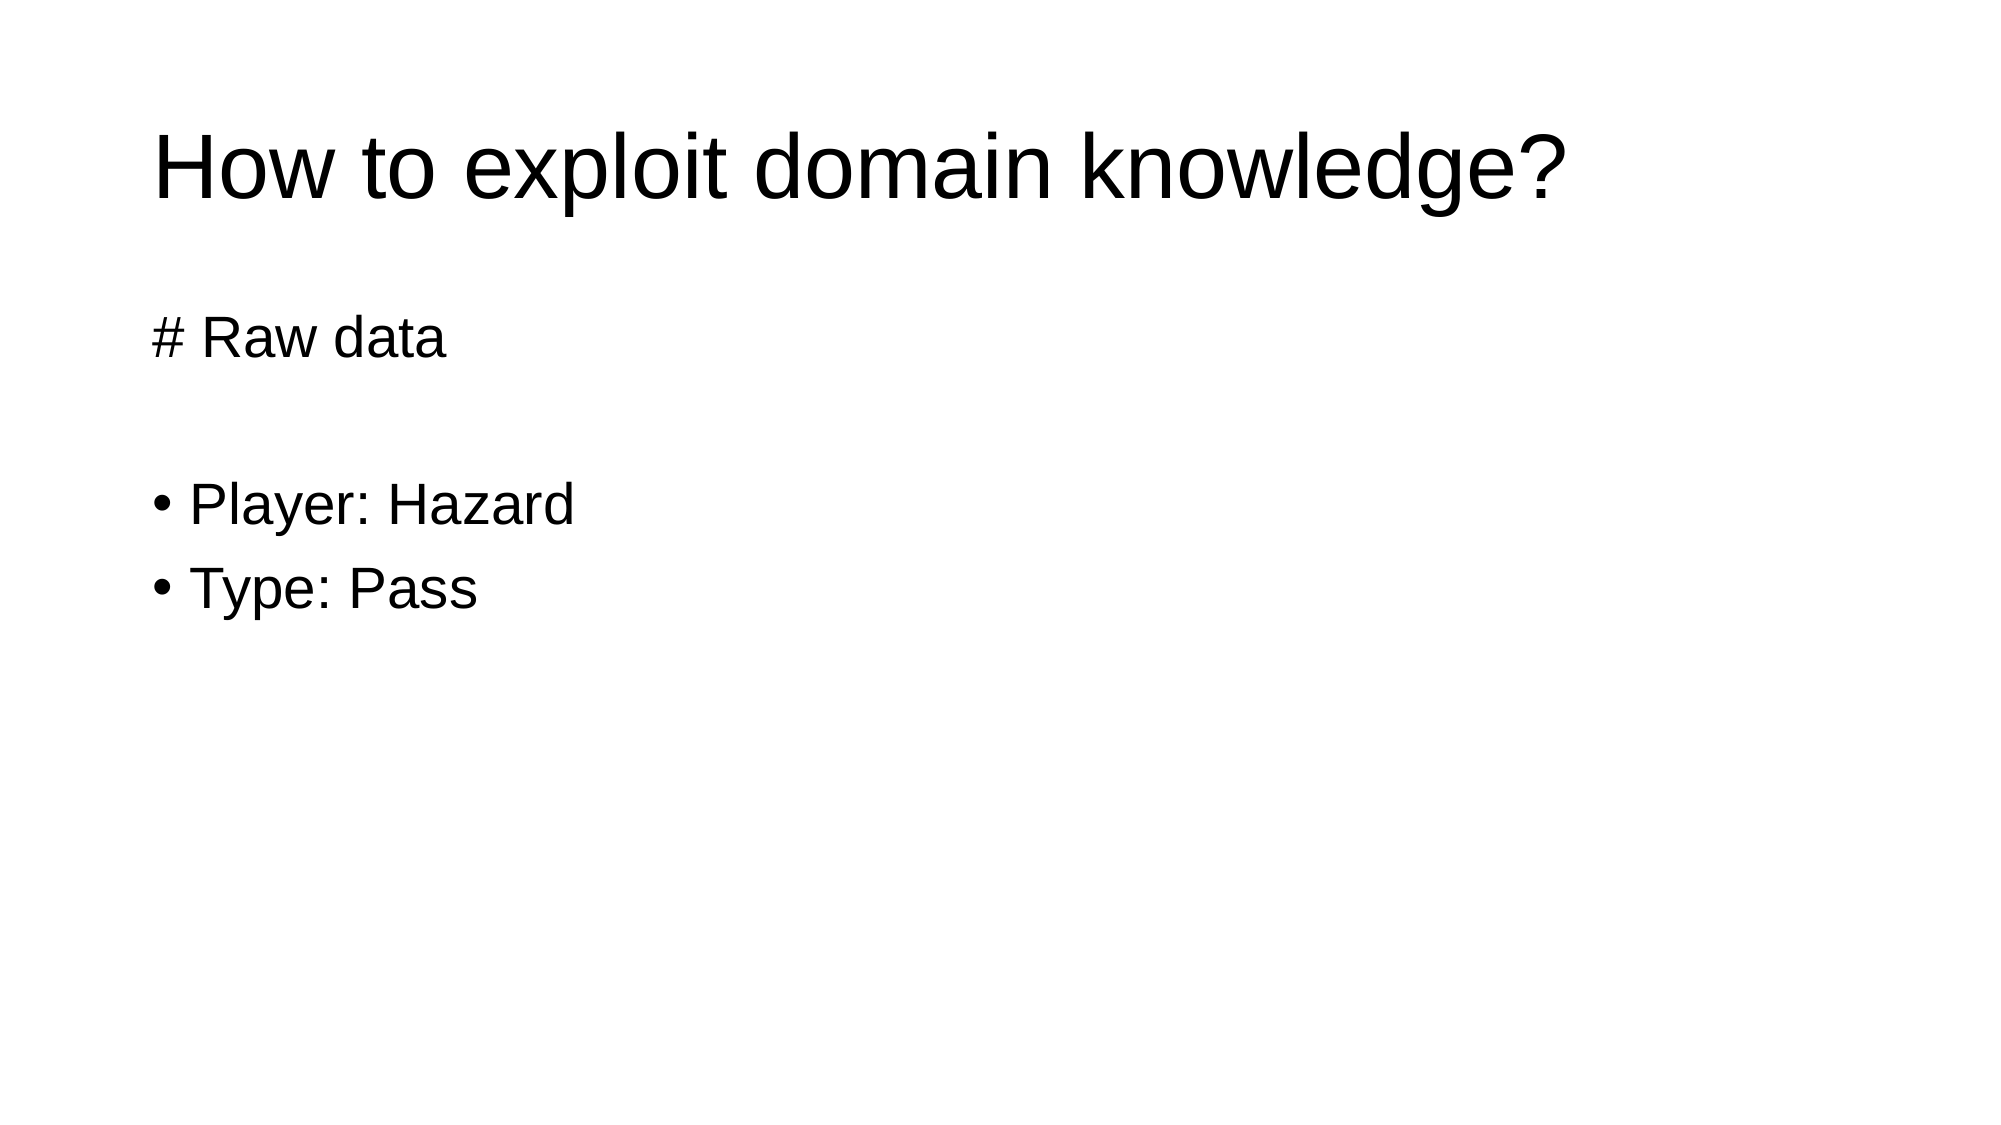

# How to exploit domain knowledge?
# Raw data

Player: Hazard
Type: Pass